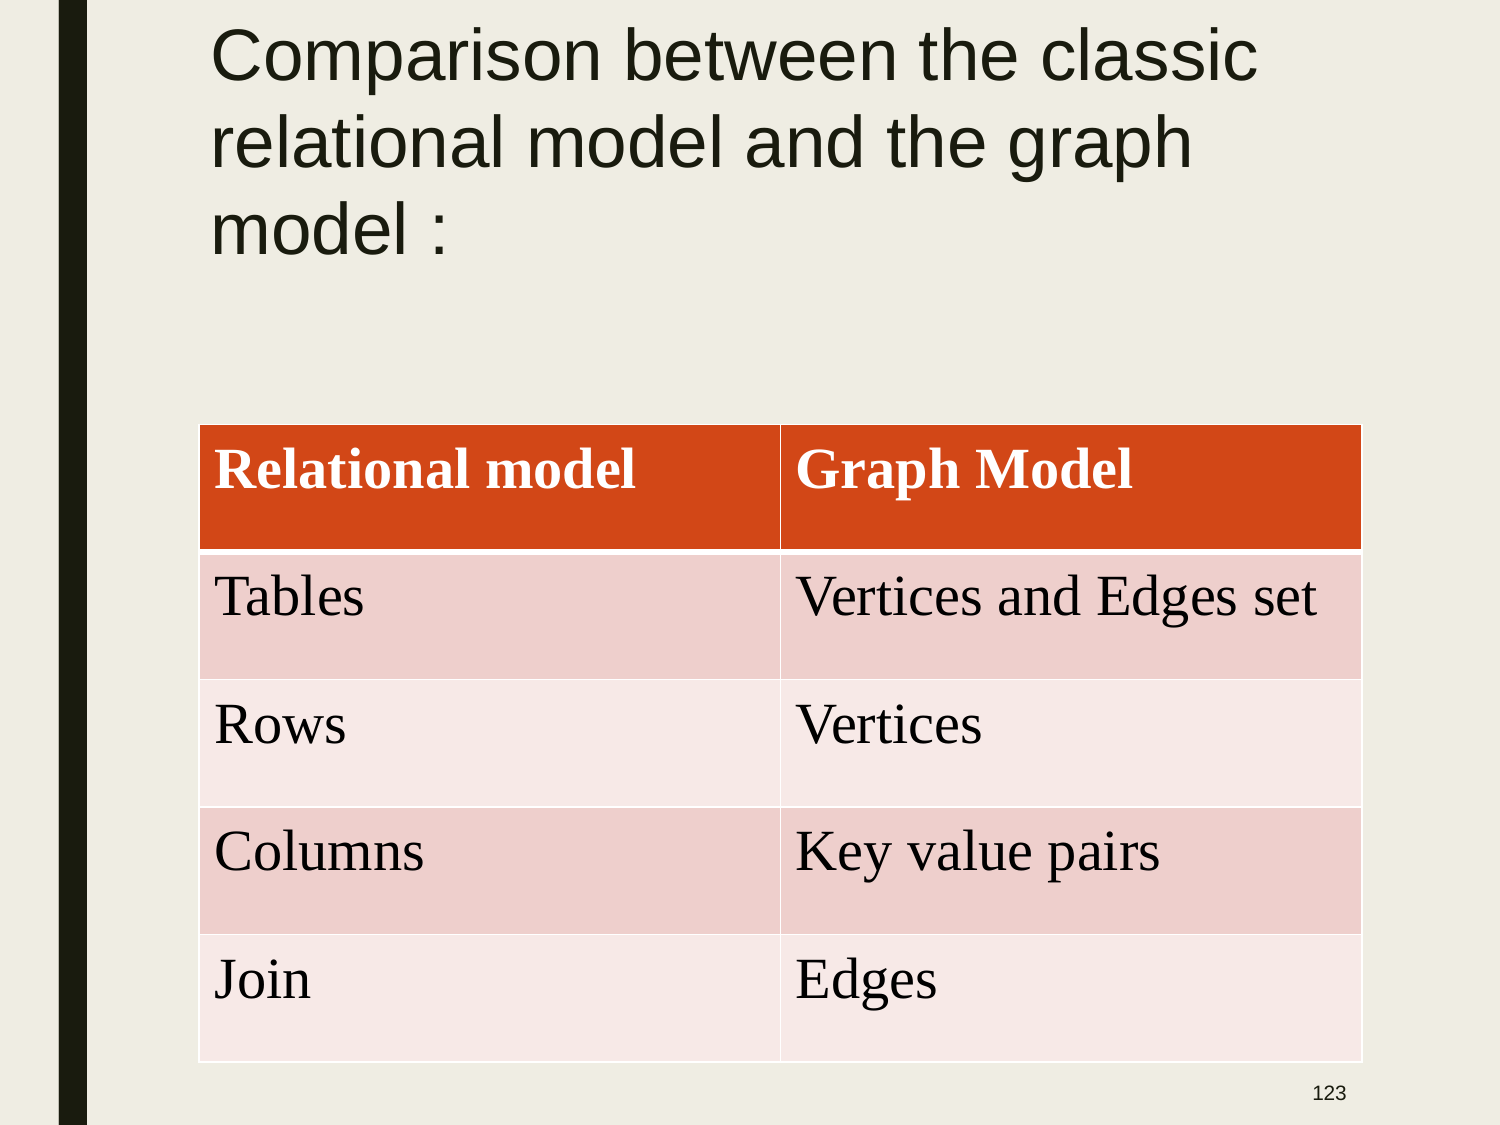

# Comparison between the classic  relational model and the graph model :
| Relational model | Graph Model |
| --- | --- |
| Tables | Vertices and Edges set |
| Rows | Vertices |
| Columns | Key value pairs |
| Join | Edges |

123